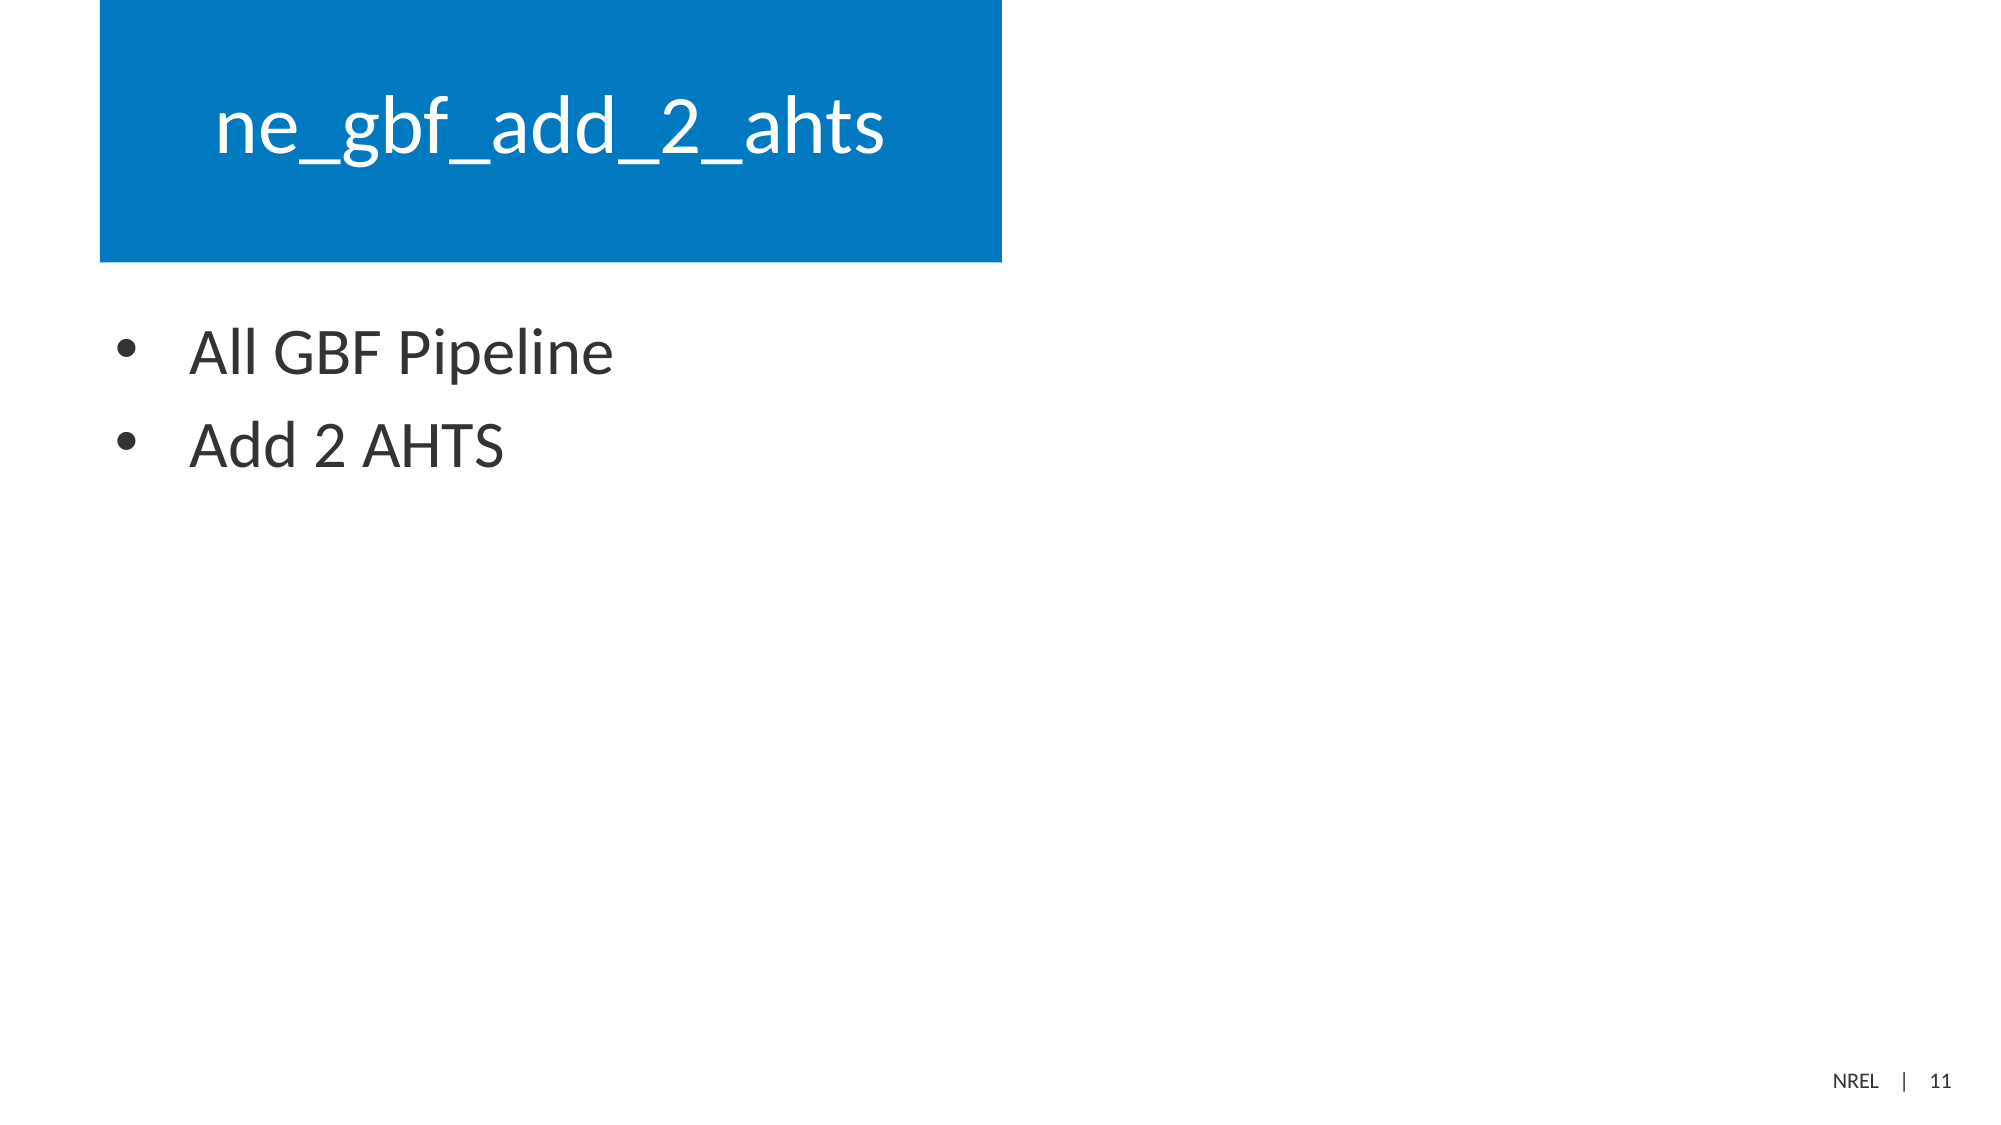

# ne_gbf_add_2_ahts
All GBF Pipeline
Add 2 AHTS